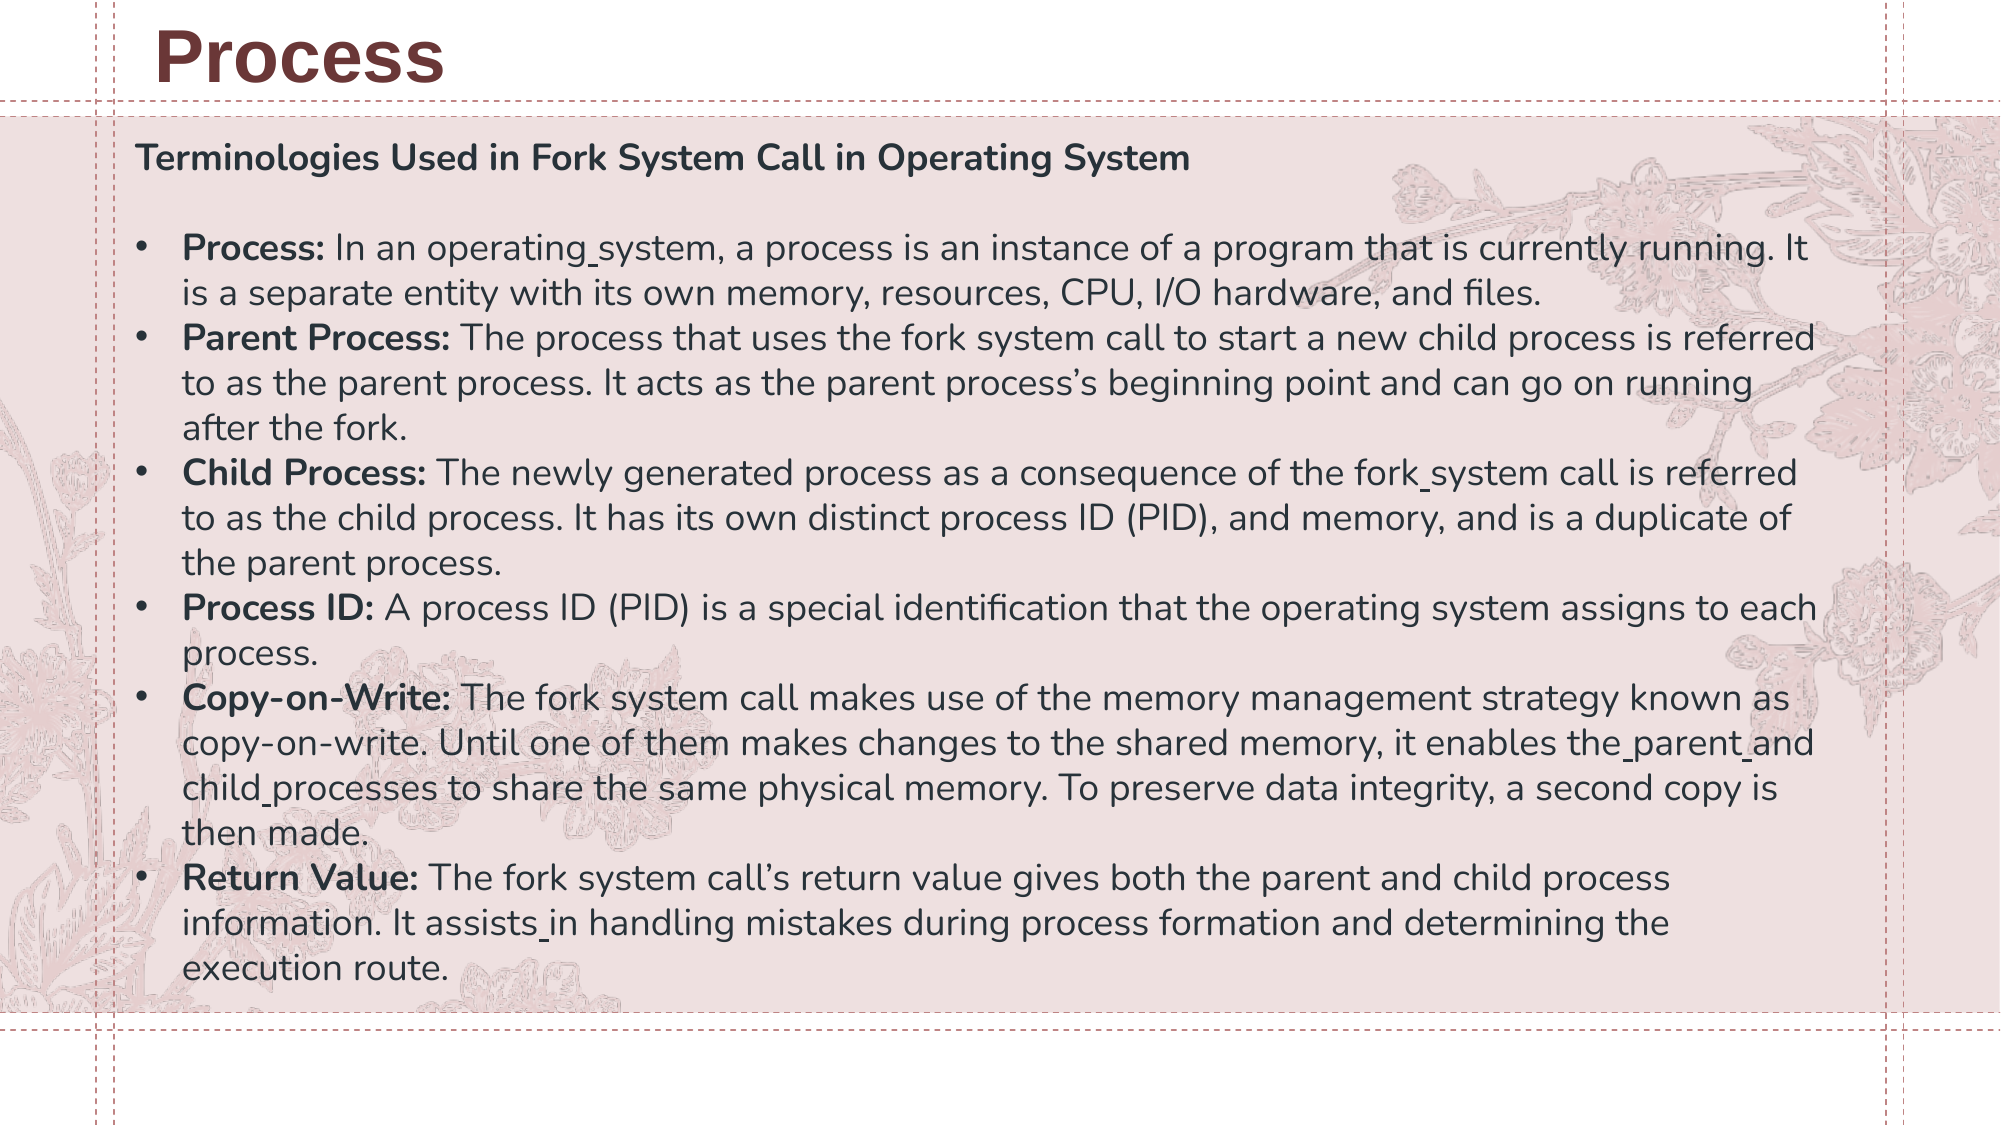

Process
Terminologies Used in Fork System Call in Operating System

Process: In an operating system, a process is an instance of a program that is currently running. It is a separate entity with its own memory, resources, CPU, I/O hardware, and files.
Parent Process: The process that uses the fork system call to start a new child process is referred to as the parent process. It acts as the parent process’s beginning point and can go on running after the fork.
Child Process: The newly generated process as a consequence of the fork system call is referred to as the child process. It has its own distinct process ID (PID), and memory, and is a duplicate of the parent process.
Process ID: A process ID (PID) is a special identification that the operating system assigns to each process.
Copy-on-Write: The fork system call makes use of the memory management strategy known as copy-on-write. Until one of them makes changes to the shared memory, it enables the parent and child processes to share the same physical memory. To preserve data integrity, a second copy is then made.
Return Value: The fork system call’s return value gives both the parent and child process information. It assists in handling mistakes during process formation and determining the execution route.